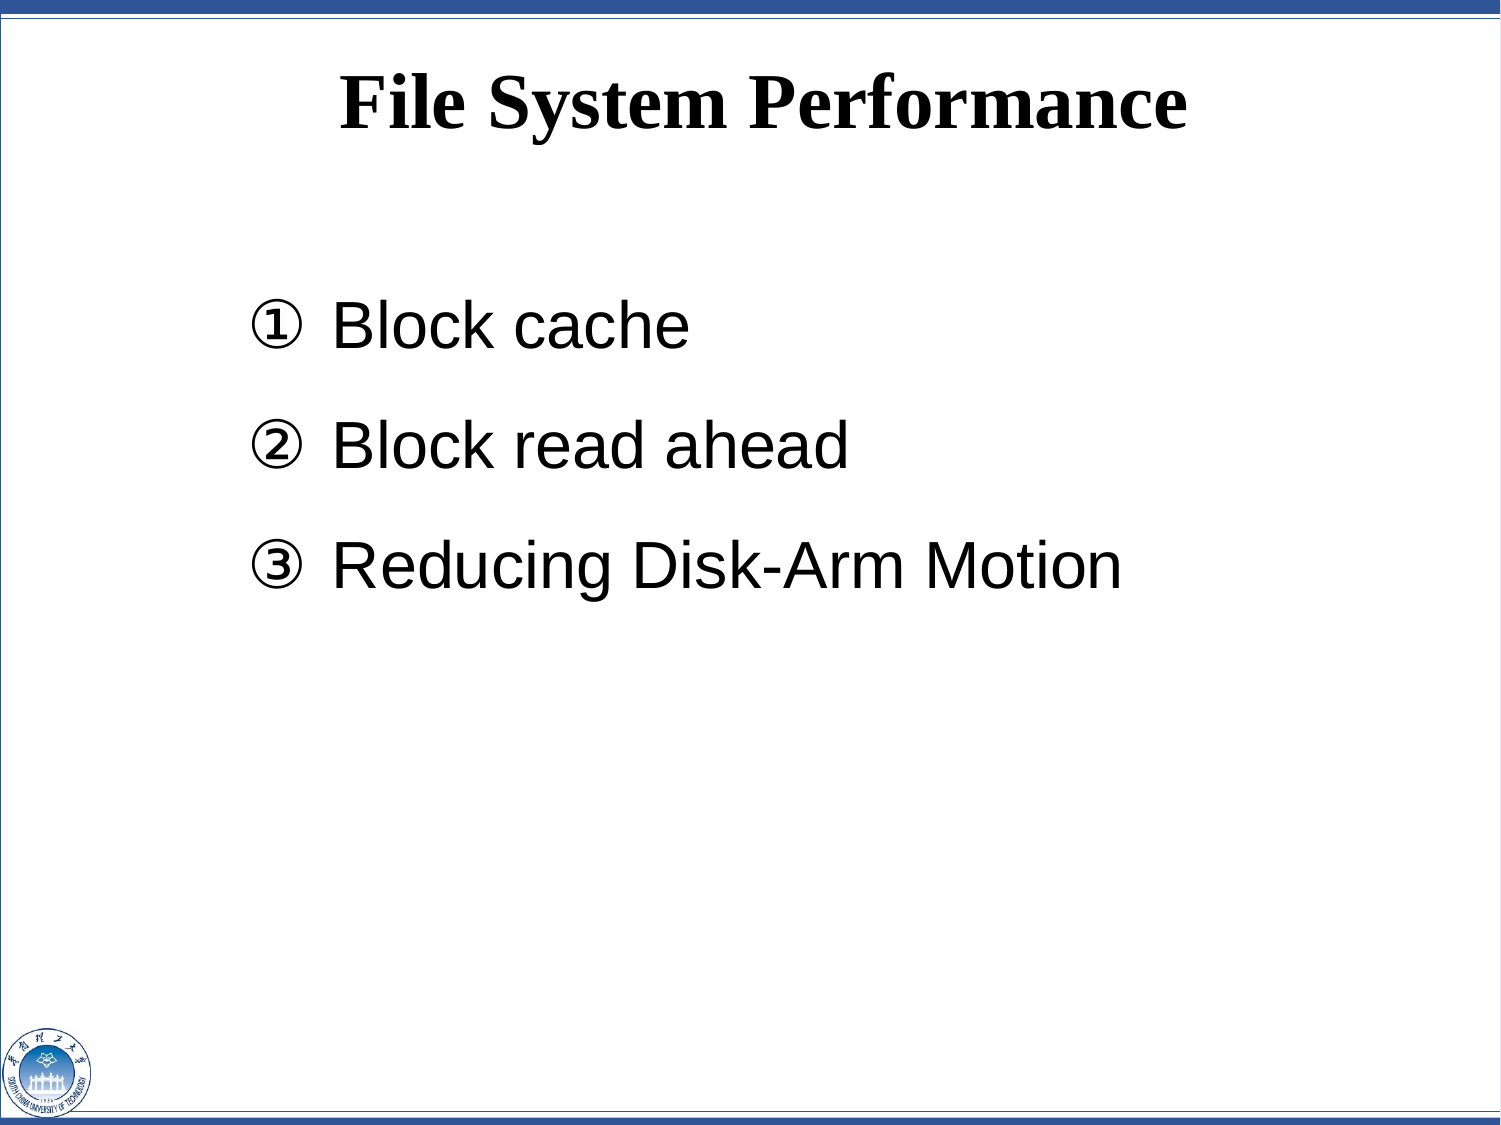

File System Performance
Block cache
Block read ahead
Reducing Disk-Arm Motion